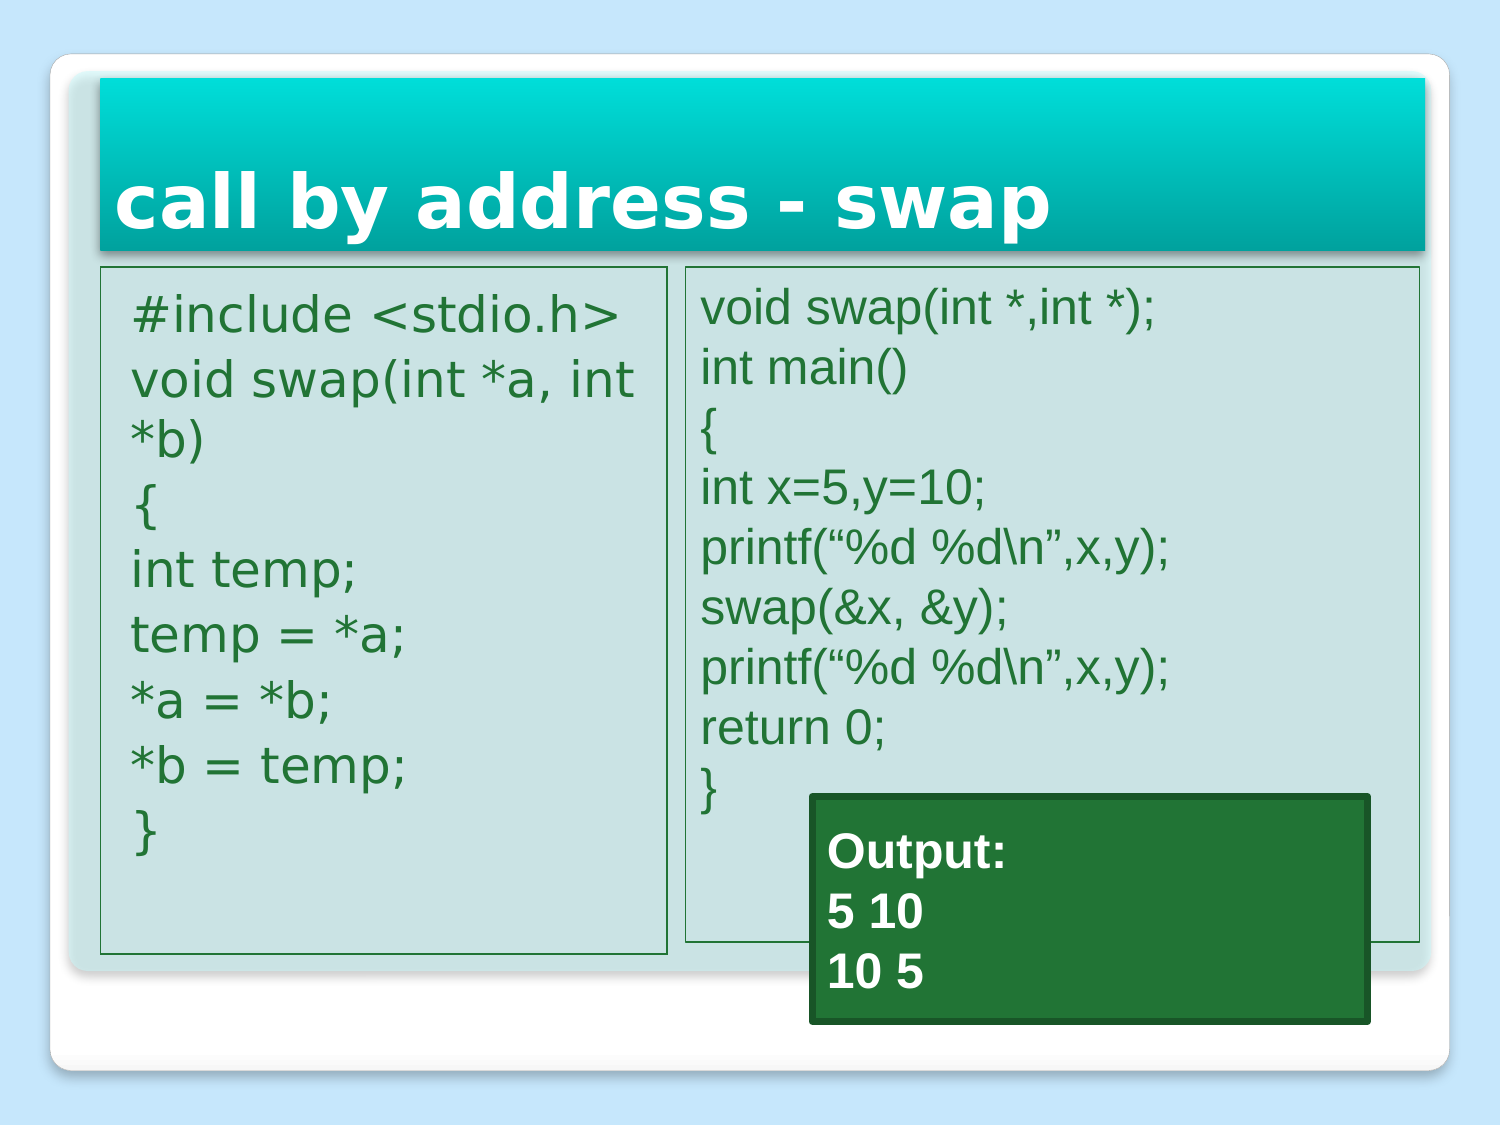

# call by address - swap
#include <stdio.h>
void swap(int *a, int *b)
{
int temp;
temp = *a;
*a = *b;
*b = temp;
}

void swap(int *,int *);
int main()
{
int x=5,y=10;
printf(“%d %d\n”,x,y);
swap(&x, &y);
printf(“%d %d\n”,x,y);
return 0;
}

Output:
5 10
10 5